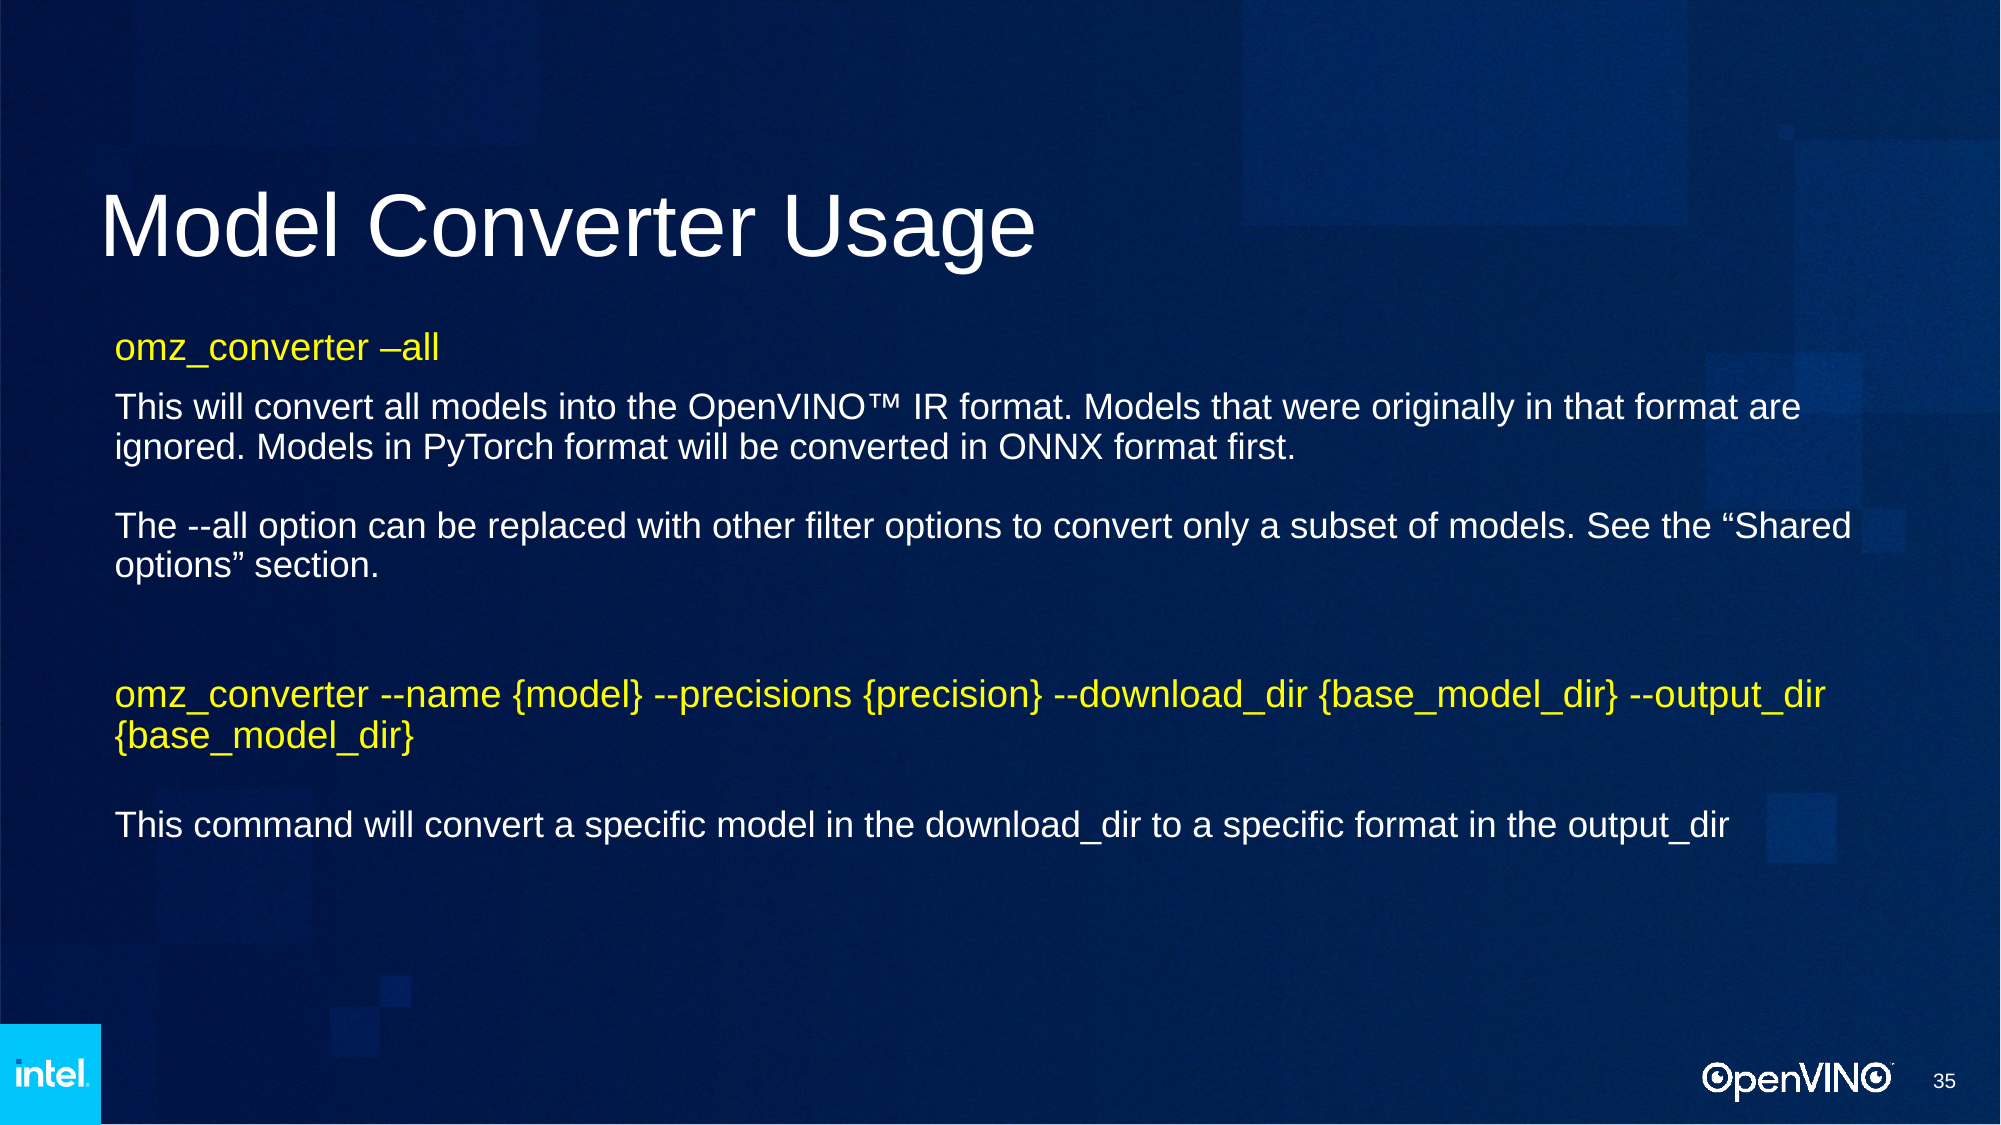

# Model Converter Usage
omz_converter –all

This will convert all models into the OpenVINO™ IR format. Models that were originally in that format are ignored. Models in PyTorch format will be converted in ONNX format first.

The --all option can be replaced with other filter options to convert only a subset of models. See the “Shared options” section.

omz_converter --name {model} --precisions {precision} --download_dir {base_model_dir} --output_dir {base_model_dir}

This command will convert a specific model in the download_dir to a specific format in the output_dir